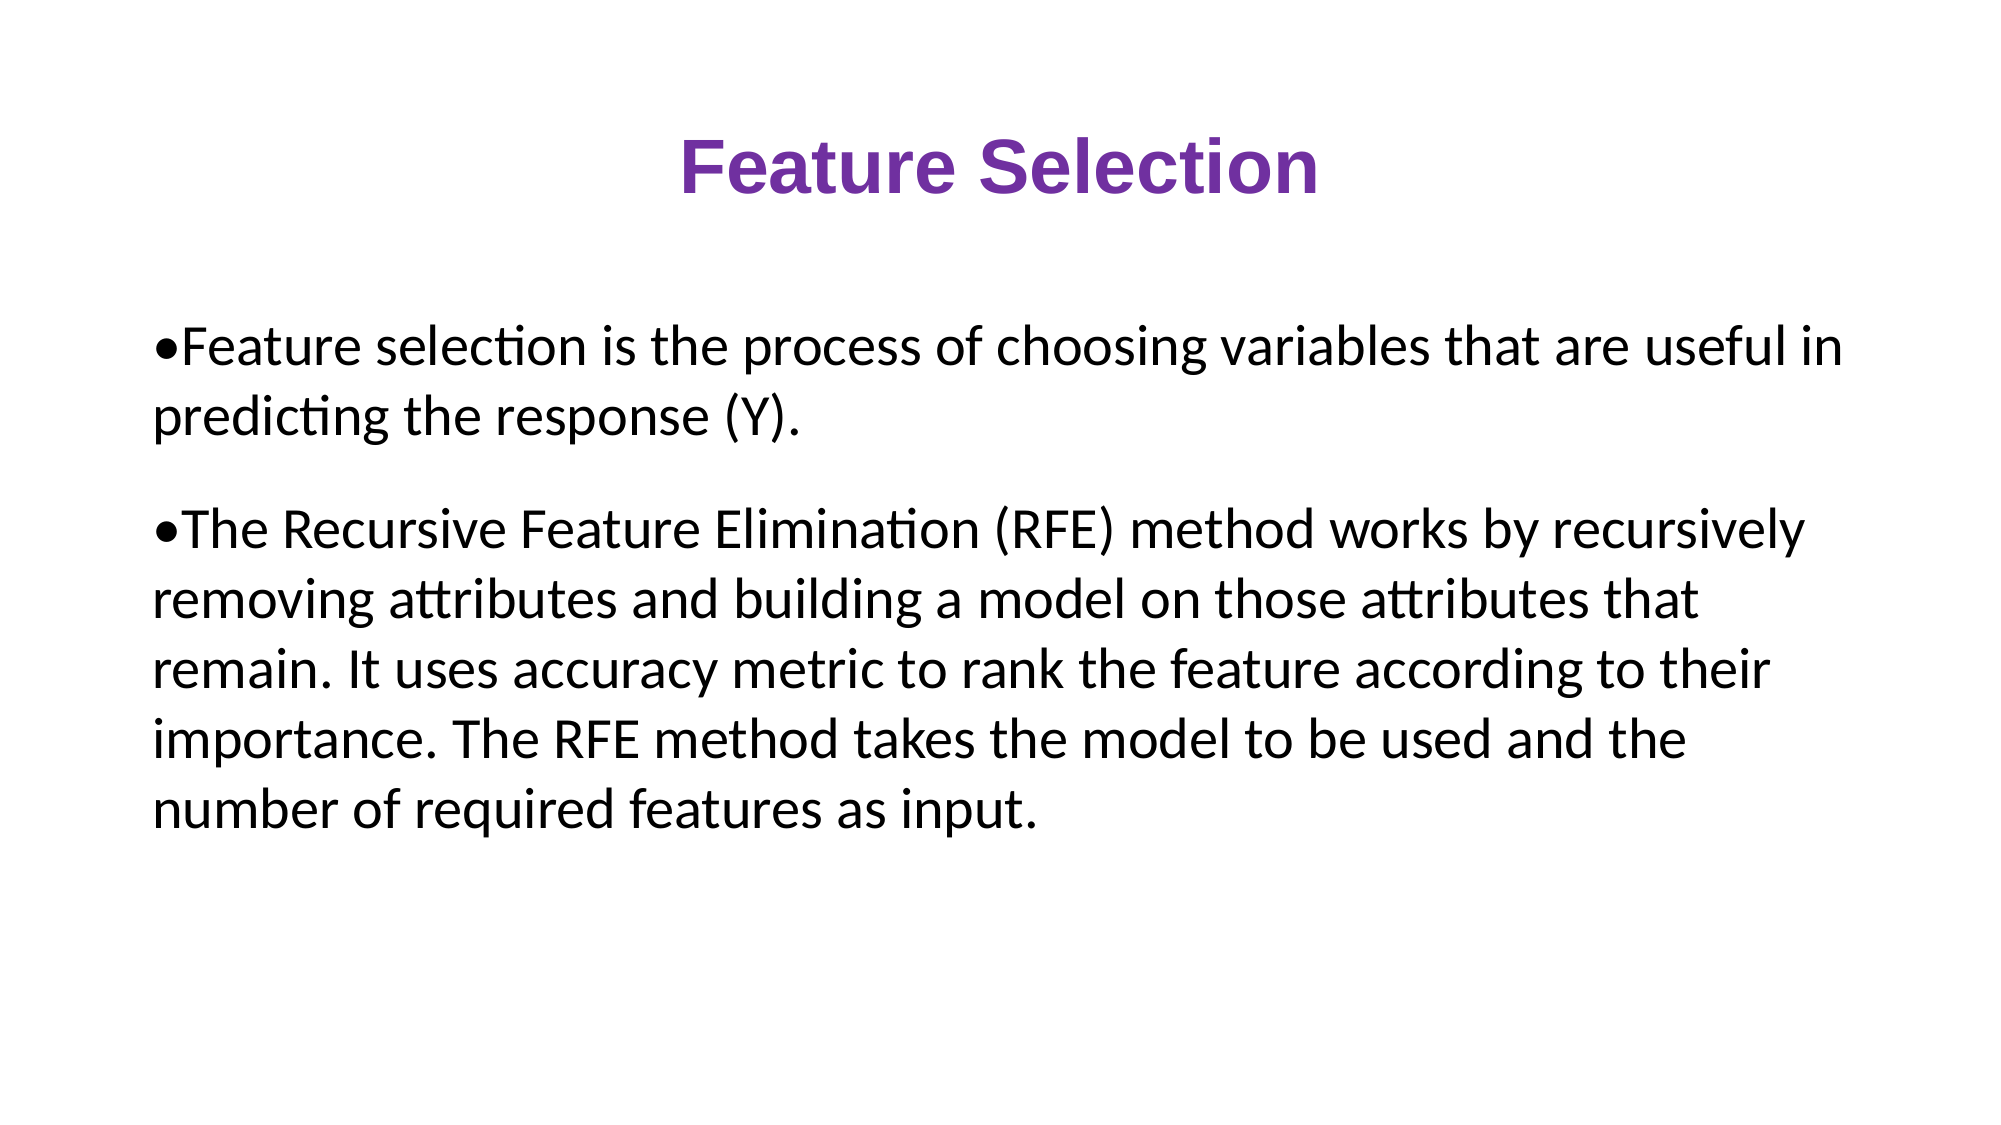

# Feature Selection
•Feature selection is the process of choosing variables that are useful in predicting the response (Y).
•The Recursive Feature Elimination (RFE) method works by recursively removing attributes and building a model on those attributes that remain. It uses accuracy metric to rank the feature according to their importance. The RFE method takes the model to be used and the number of required features as input.